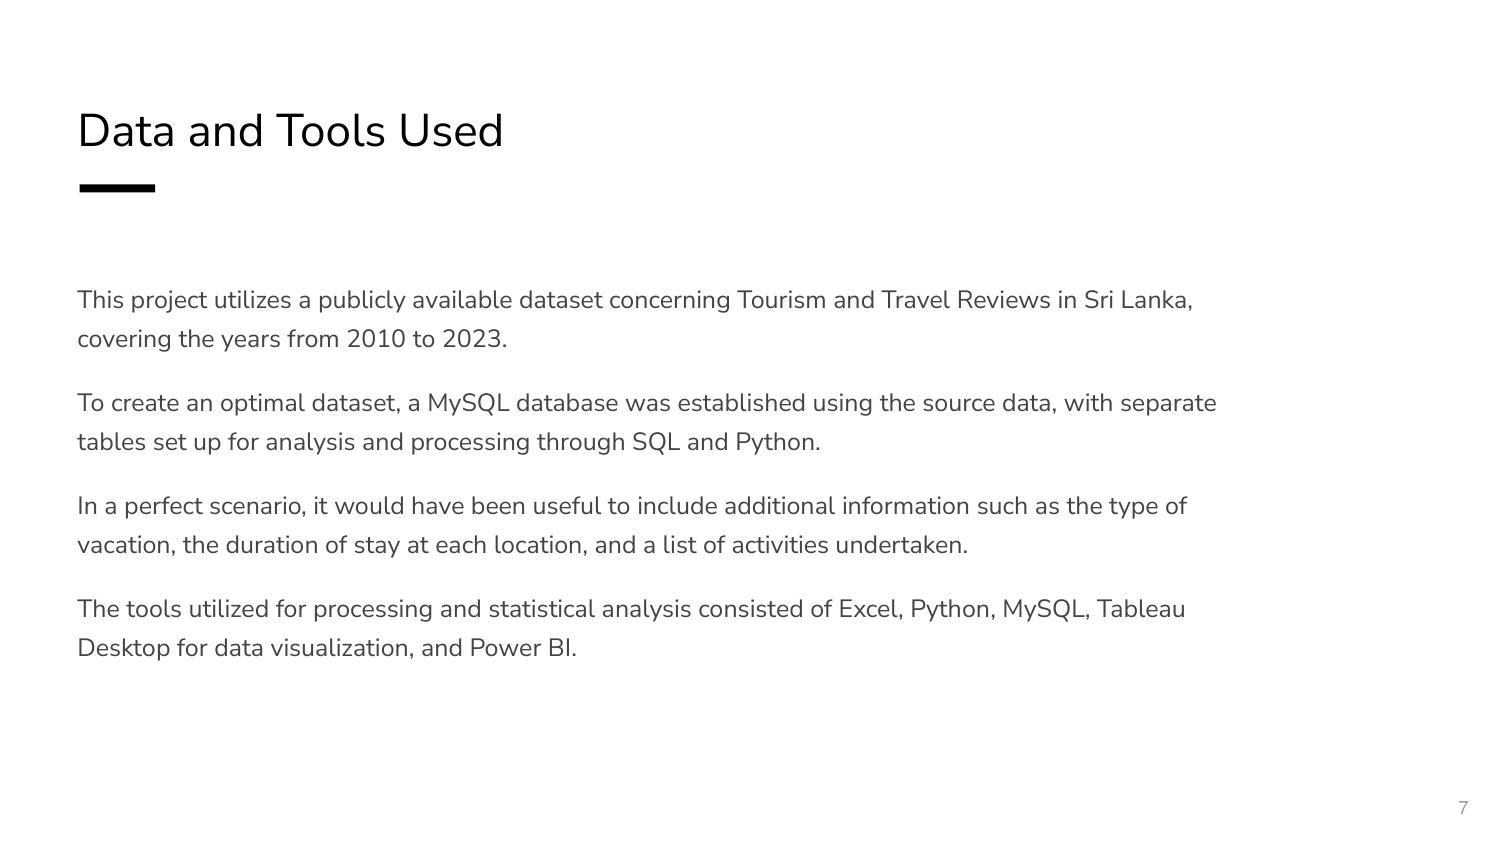

# Data and Tools Used
This project utilizes a publicly available dataset concerning Tourism and Travel Reviews in Sri Lanka, covering the years from 2010 to 2023.
To create an optimal dataset, a MySQL database was established using the source data, with separate tables set up for analysis and processing through SQL and Python.
In a perfect scenario, it would have been useful to include additional information such as the type of vacation, the duration of stay at each location, and a list of activities undertaken.
The tools utilized for processing and statistical analysis consisted of Excel, Python, MySQL, Tableau Desktop for data visualization, and Power BI.